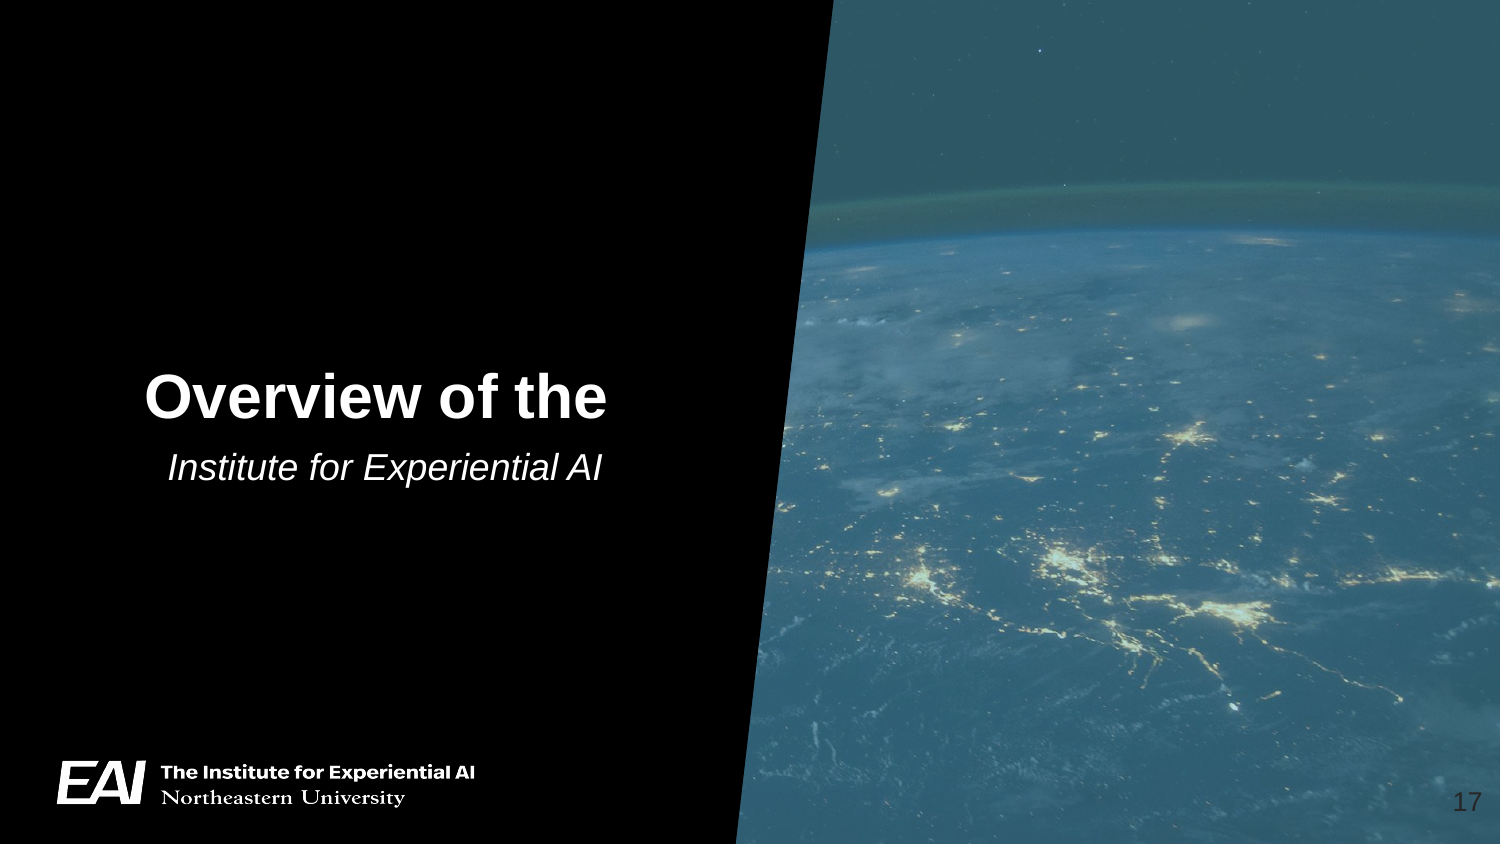

# Overview of the
Institute for Experiential AI

17